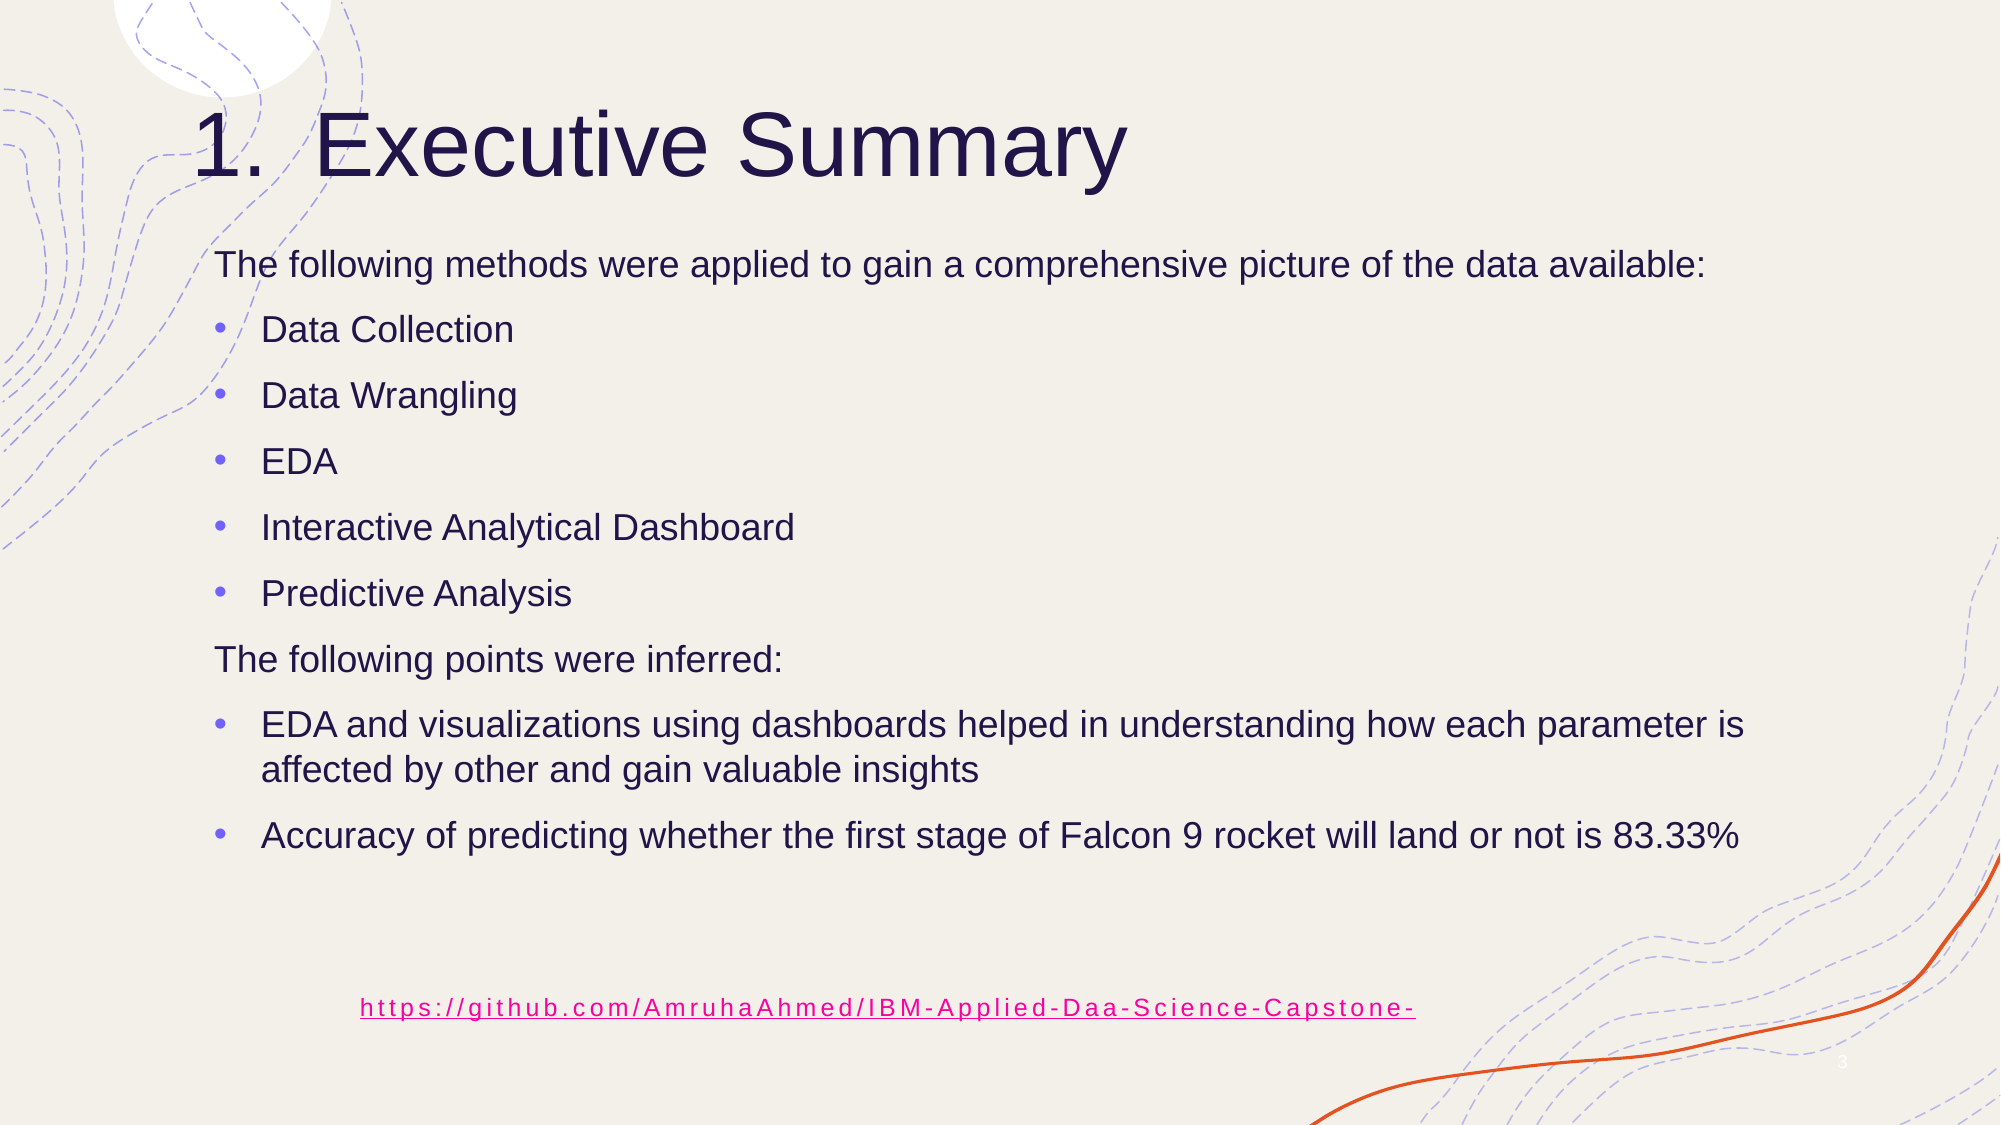

# Executive Summary
The following methods were applied to gain a comprehensive picture of the data available:
Data Collection
Data Wrangling
EDA
Interactive Analytical Dashboard
Predictive Analysis
The following points were inferred:
EDA and visualizations using dashboards helped in understanding how each parameter is affected by other and gain valuable insights
Accuracy of predicting whether the first stage of Falcon 9 rocket will land or not is 83.33%

https://github.com/AmruhaAhmed/IBM-Applied-Daa-Science-Capstone-
3